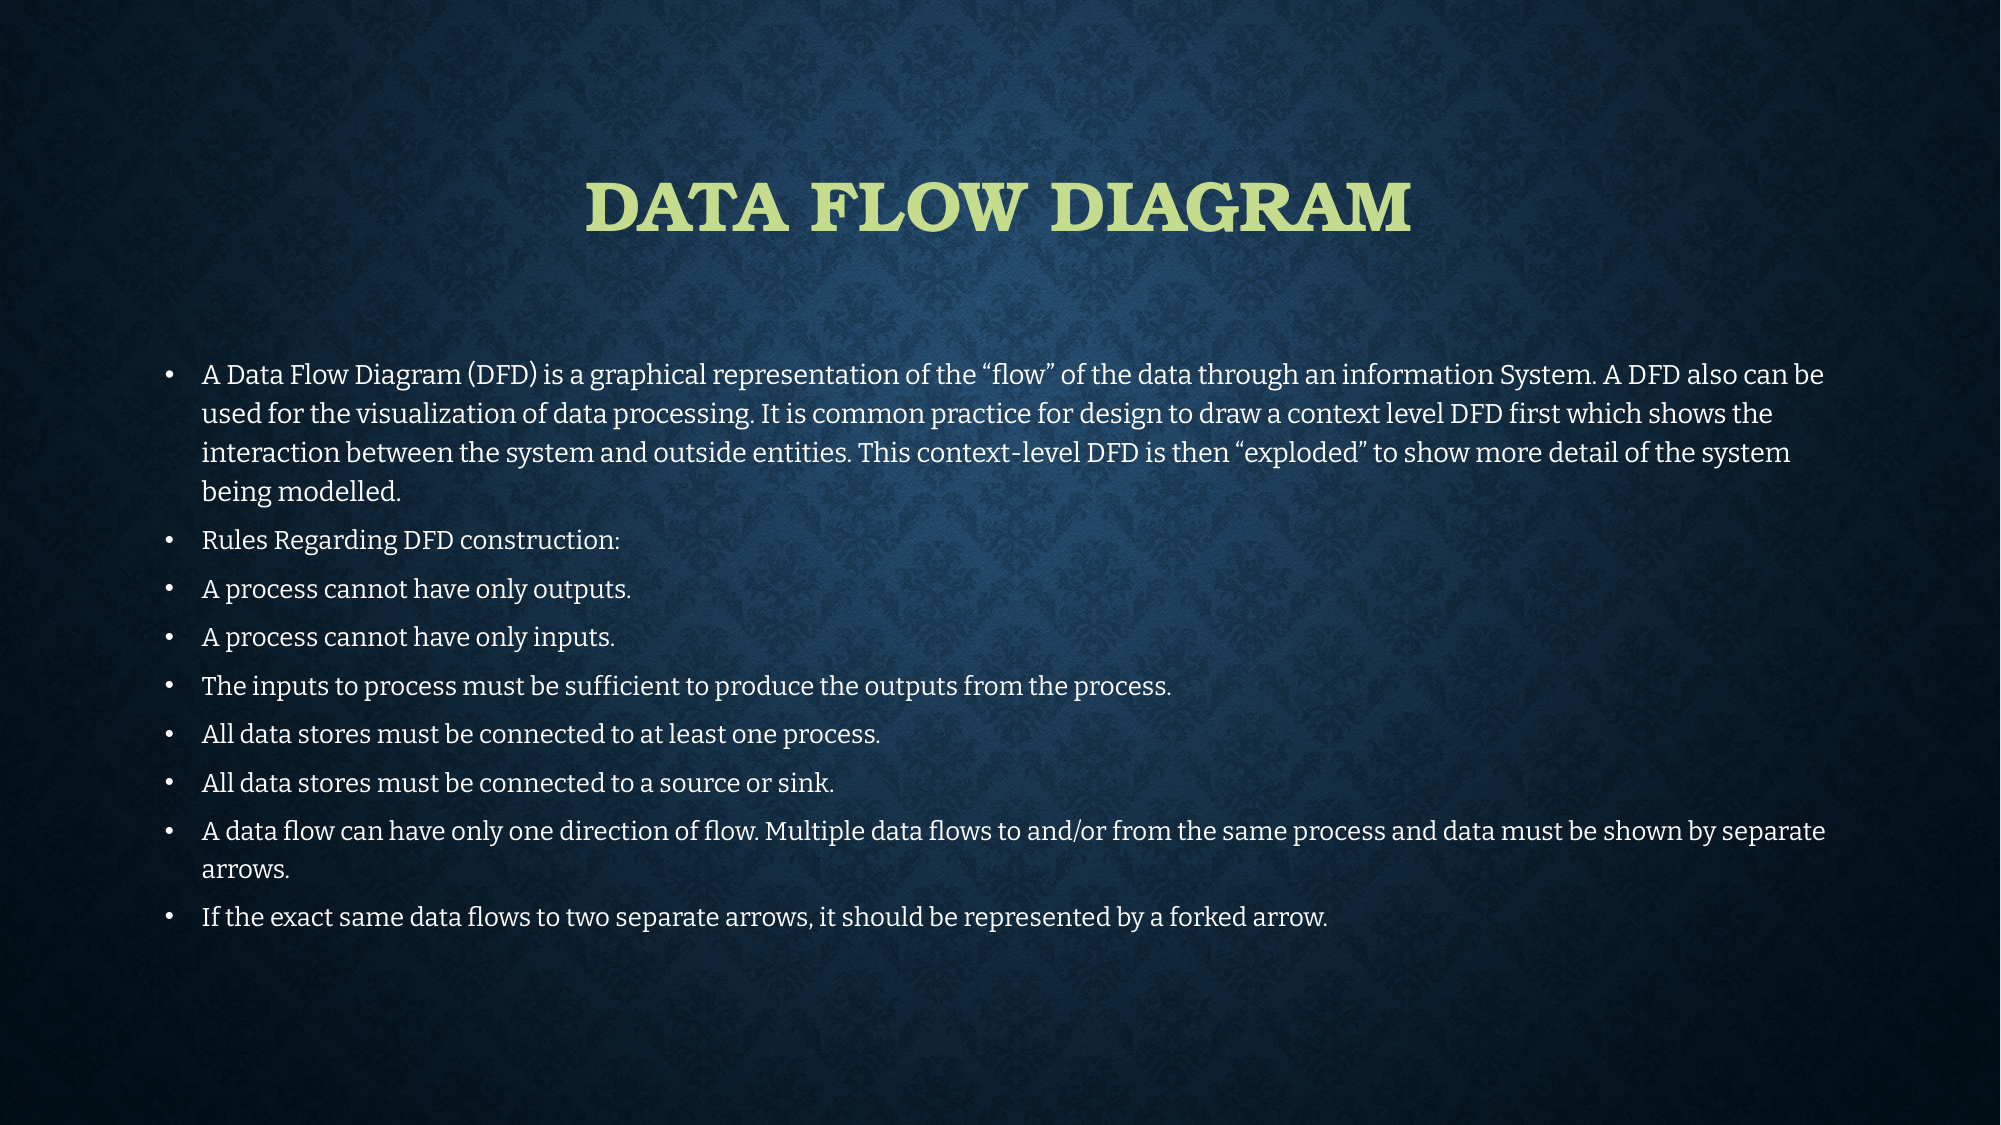

# Data Flow Diagram
A Data Flow Diagram (DFD) is a graphical representation of the “flow” of the data through an information System. A DFD also can be used for the visualization of data processing. It is common practice for design to draw a context level DFD first which shows the interaction between the system and outside entities. This context-level DFD is then “exploded” to show more detail of the system being modelled.
Rules Regarding DFD construction:
A process cannot have only outputs.
A process cannot have only inputs.
The inputs to process must be sufficient to produce the outputs from the process.
All data stores must be connected to at least one process.
All data stores must be connected to a source or sink.
A data flow can have only one direction of flow. Multiple data flows to and/or from the same process and data must be shown by separate arrows.
If the exact same data flows to two separate arrows, it should be represented by a forked arrow.